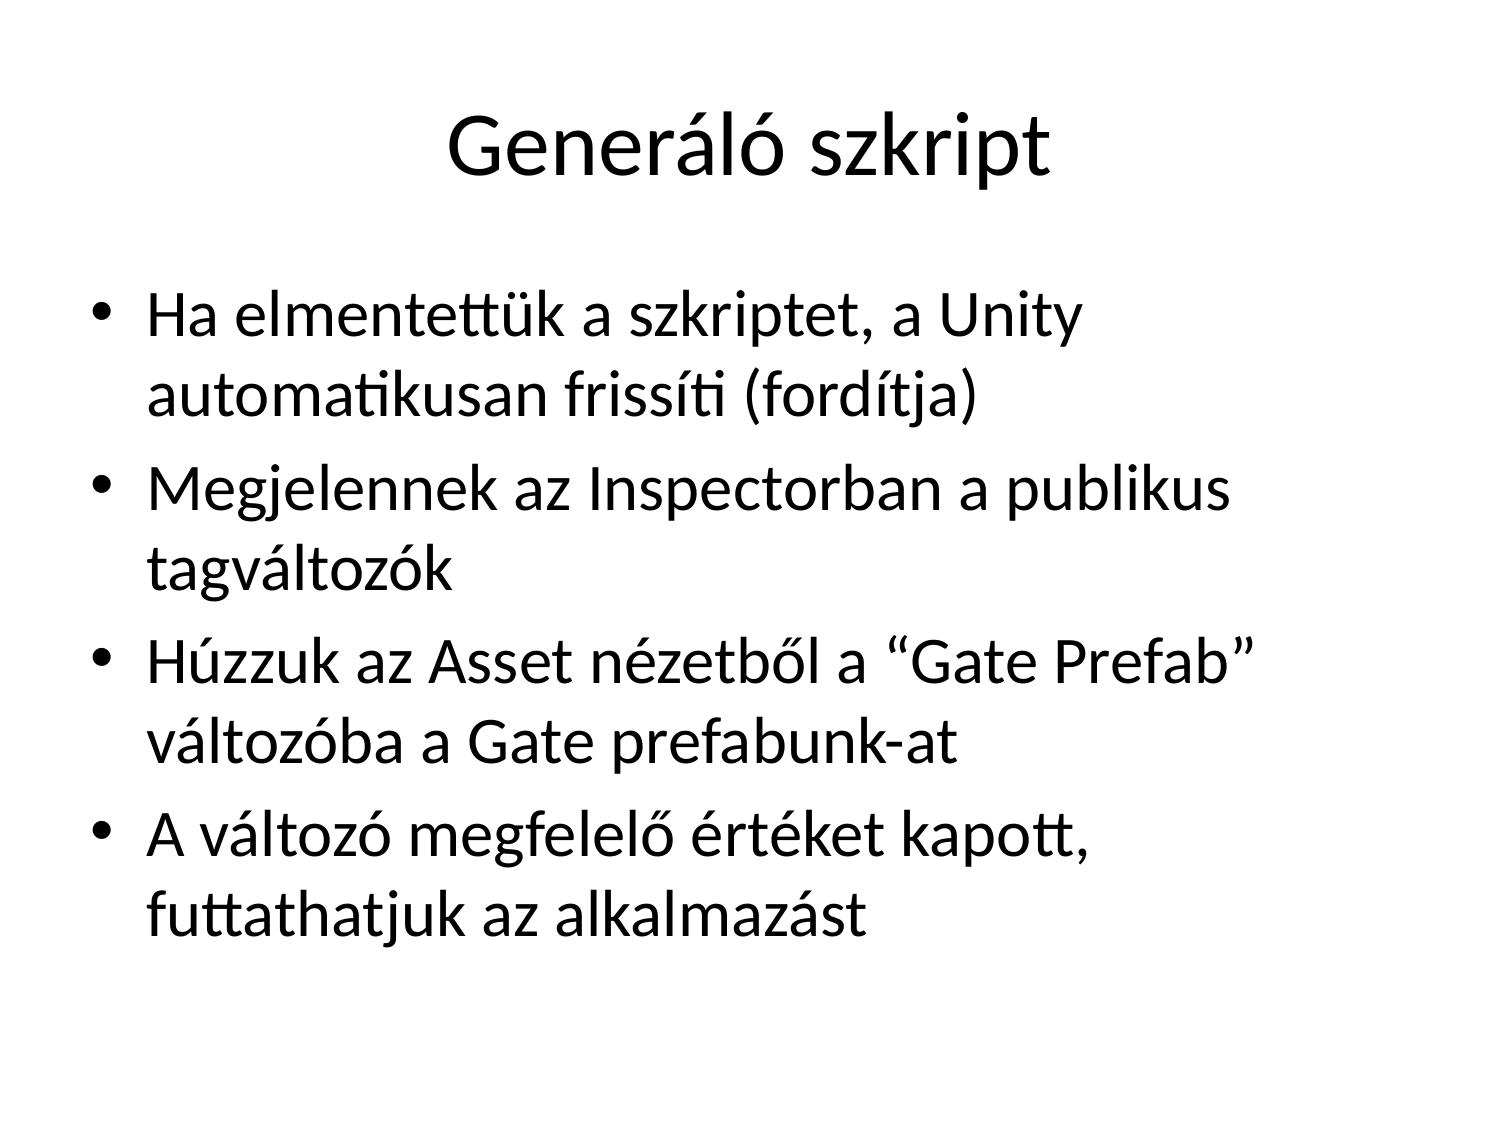

# Generáló szkript
Ha elmentettük a szkriptet, a Unity automatikusan frissíti (fordítja)
Megjelennek az Inspectorban a publikus tagváltozók
Húzzuk az Asset nézetből a “Gate Prefab” változóba a Gate prefabunk-at
A változó megfelelő értéket kapott, futtathatjuk az alkalmazást